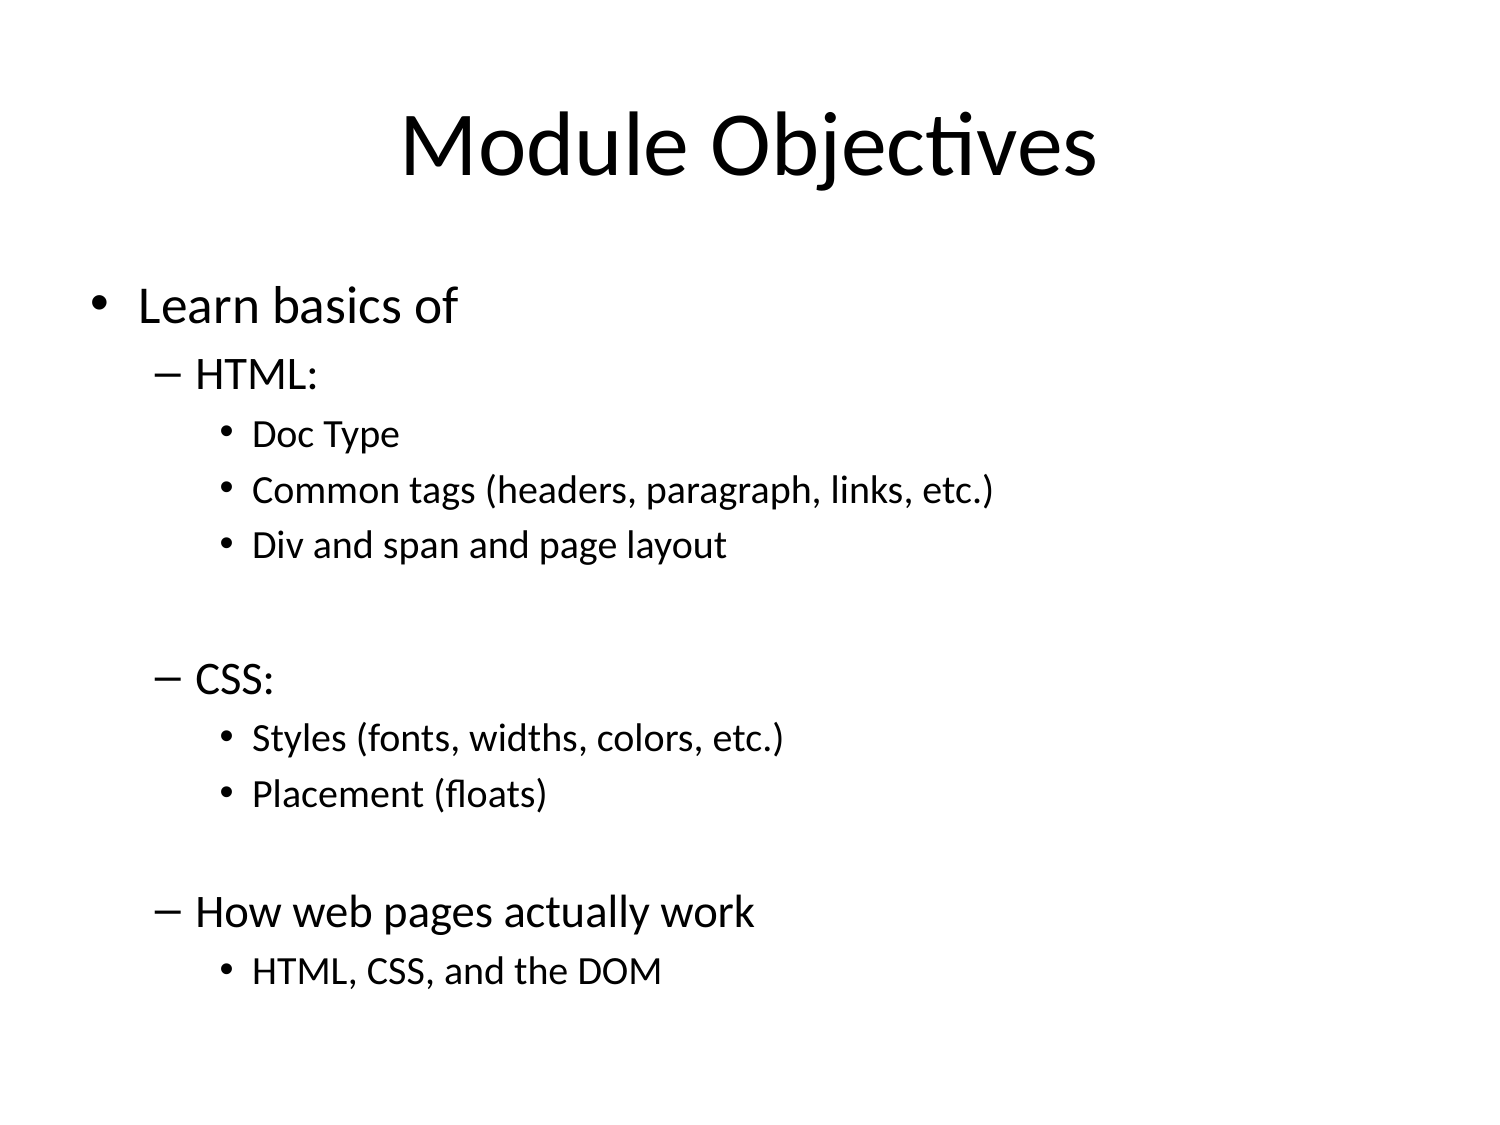

# Module Objectives
Learn basics of
HTML:
Doc Type
Common tags (headers, paragraph, links, etc.)
Div and span and page layout

CSS:
Styles (fonts, widths, colors, etc.)
Placement (floats)

How web pages actually work
HTML, CSS, and the DOM